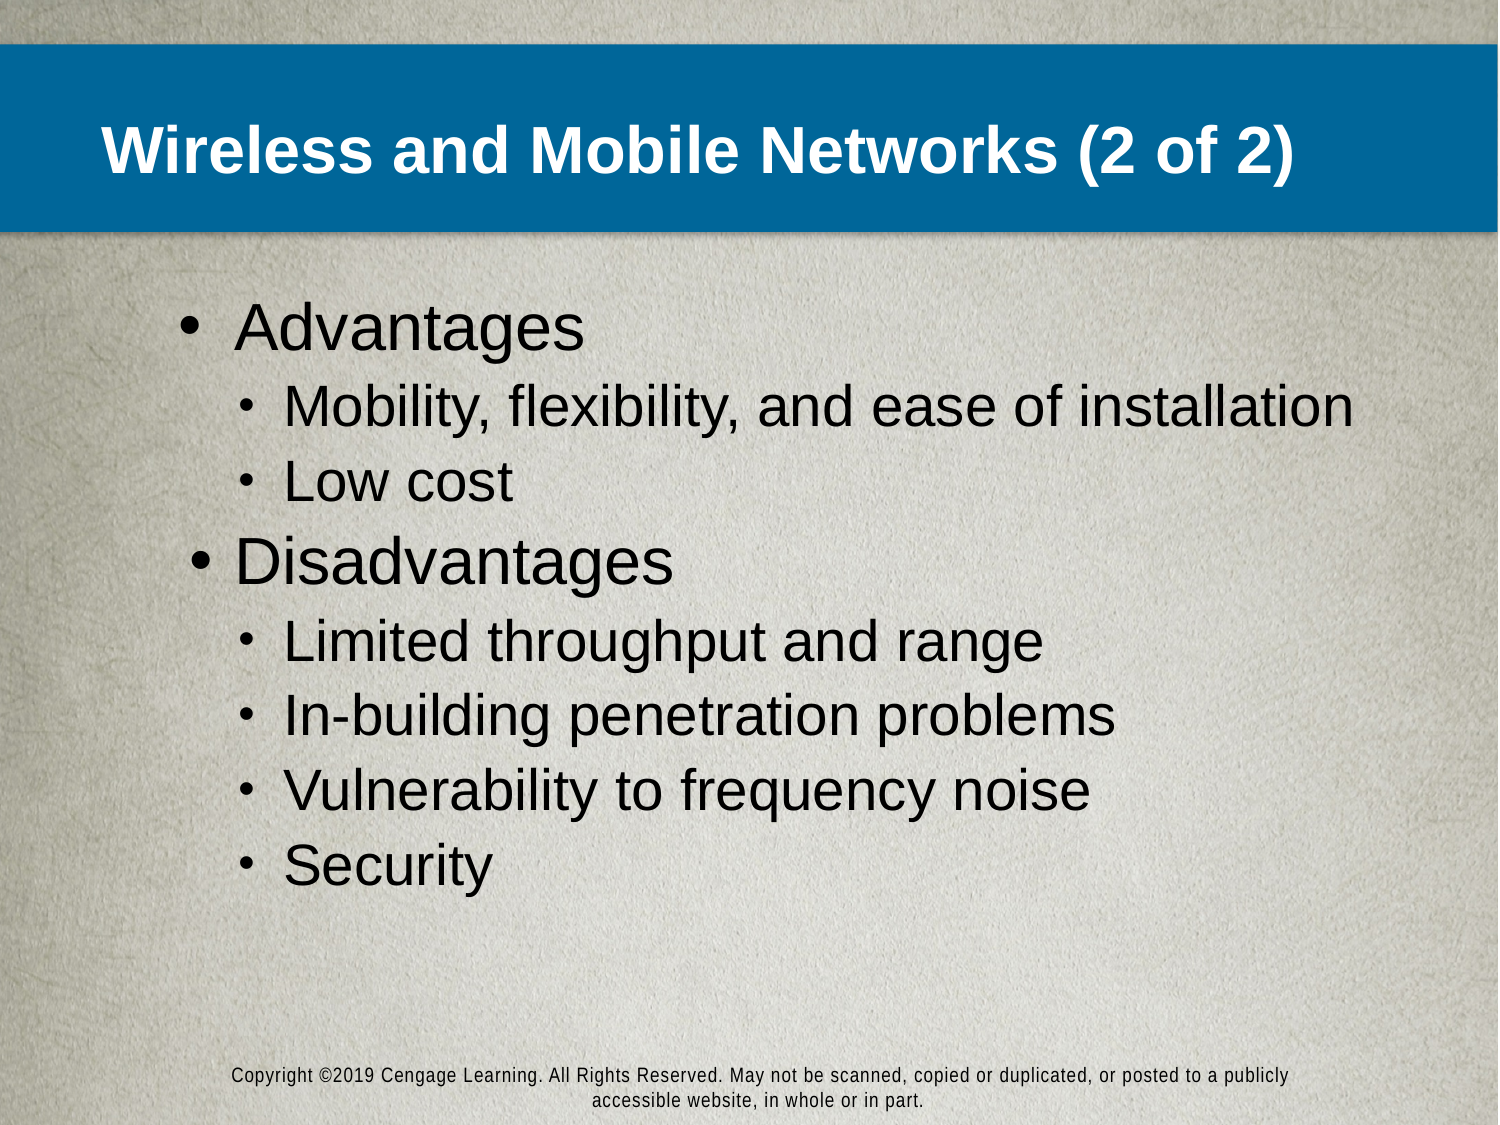

# Wireless and Mobile Networks (2 of 2)
Advantages
Mobility, flexibility, and ease of installation
Low cost
Disadvantages
Limited throughput and range
In-building penetration problems
Vulnerability to frequency noise
Security